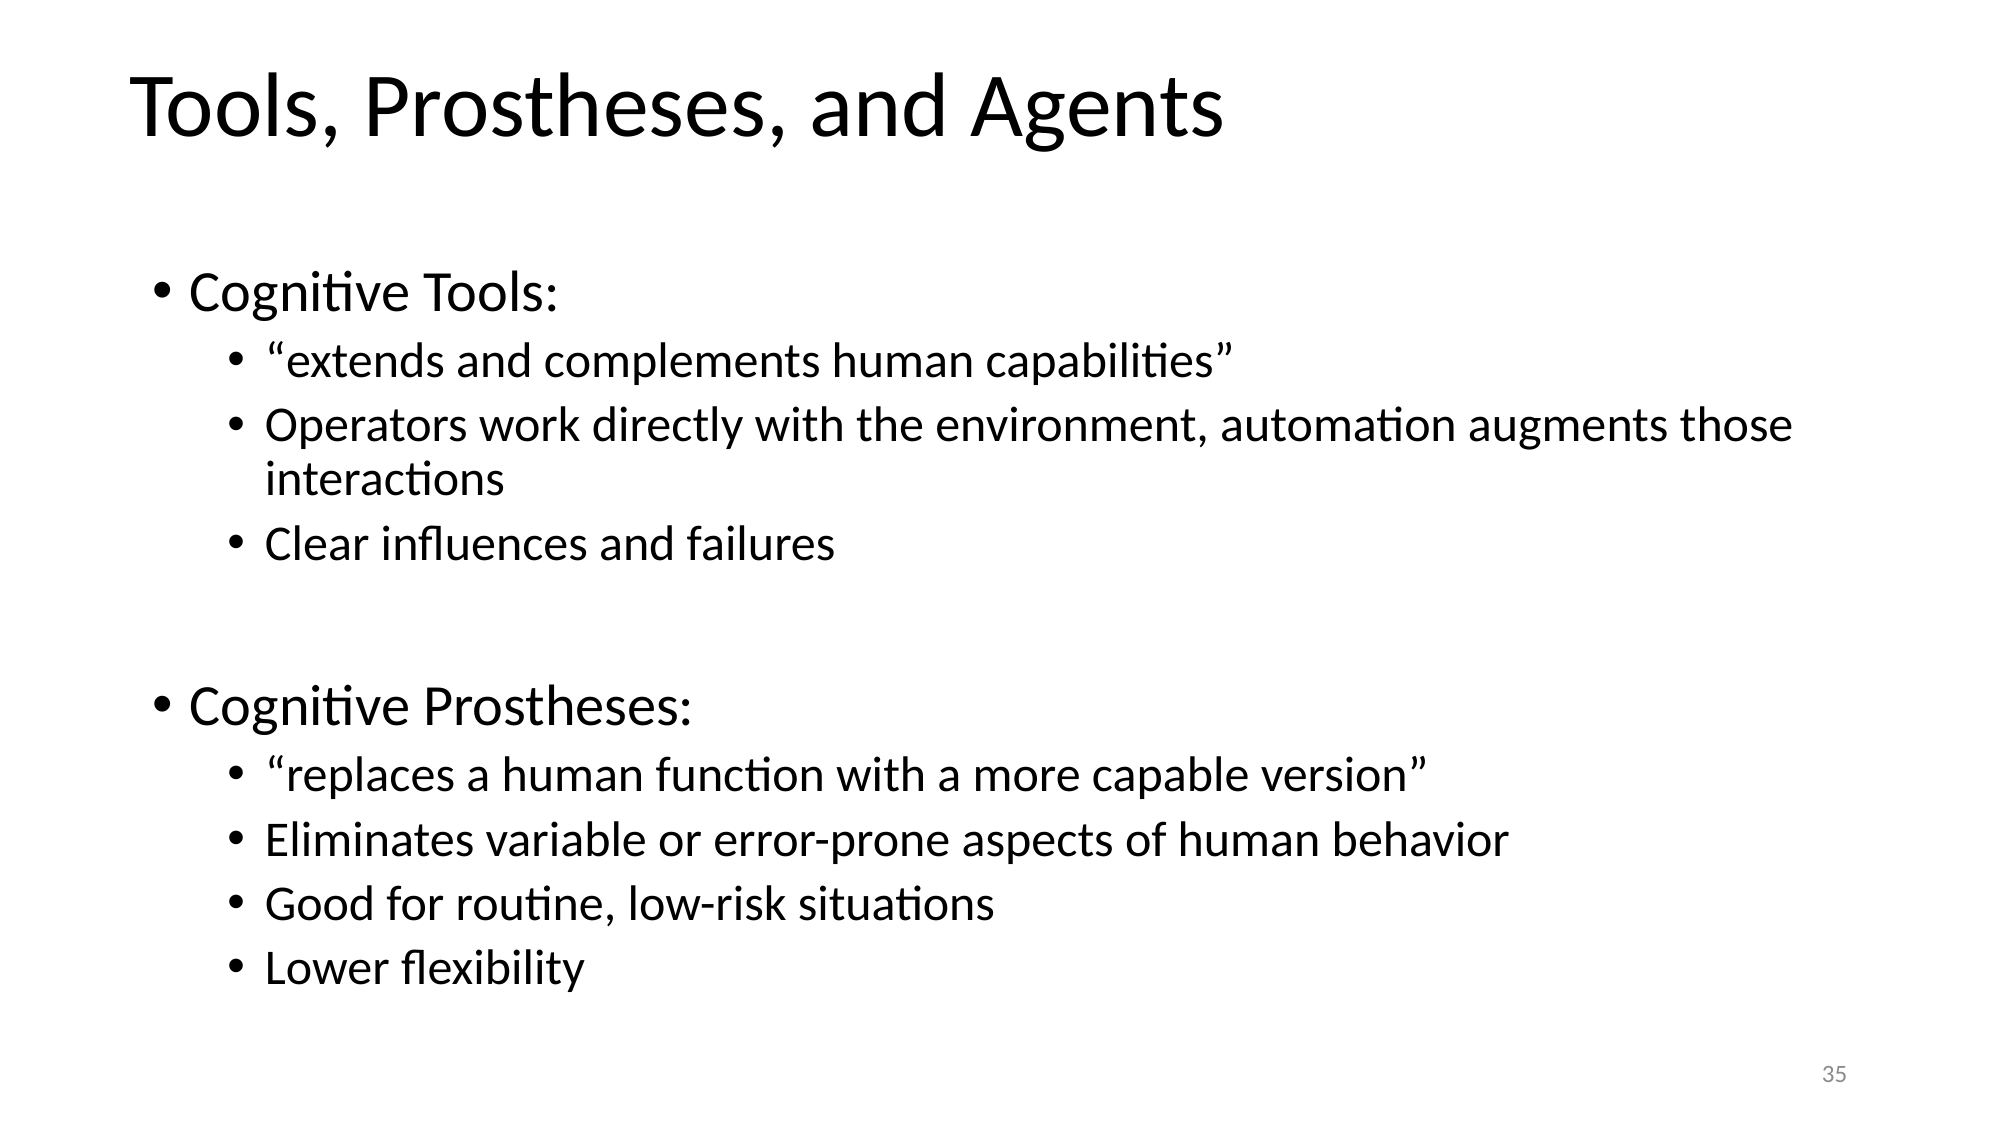

# Tools, Prostheses, and Agents
Cognitive Tools:
“extends and complements human capabilities”
Operators work directly with the environment, automation augments those interactions
Clear influences and failures

Cognitive Prostheses:
“replaces a human function with a more capable version”
Eliminates variable or error-prone aspects of human behavior
Good for routine, low-risk situations
Lower flexibility

35